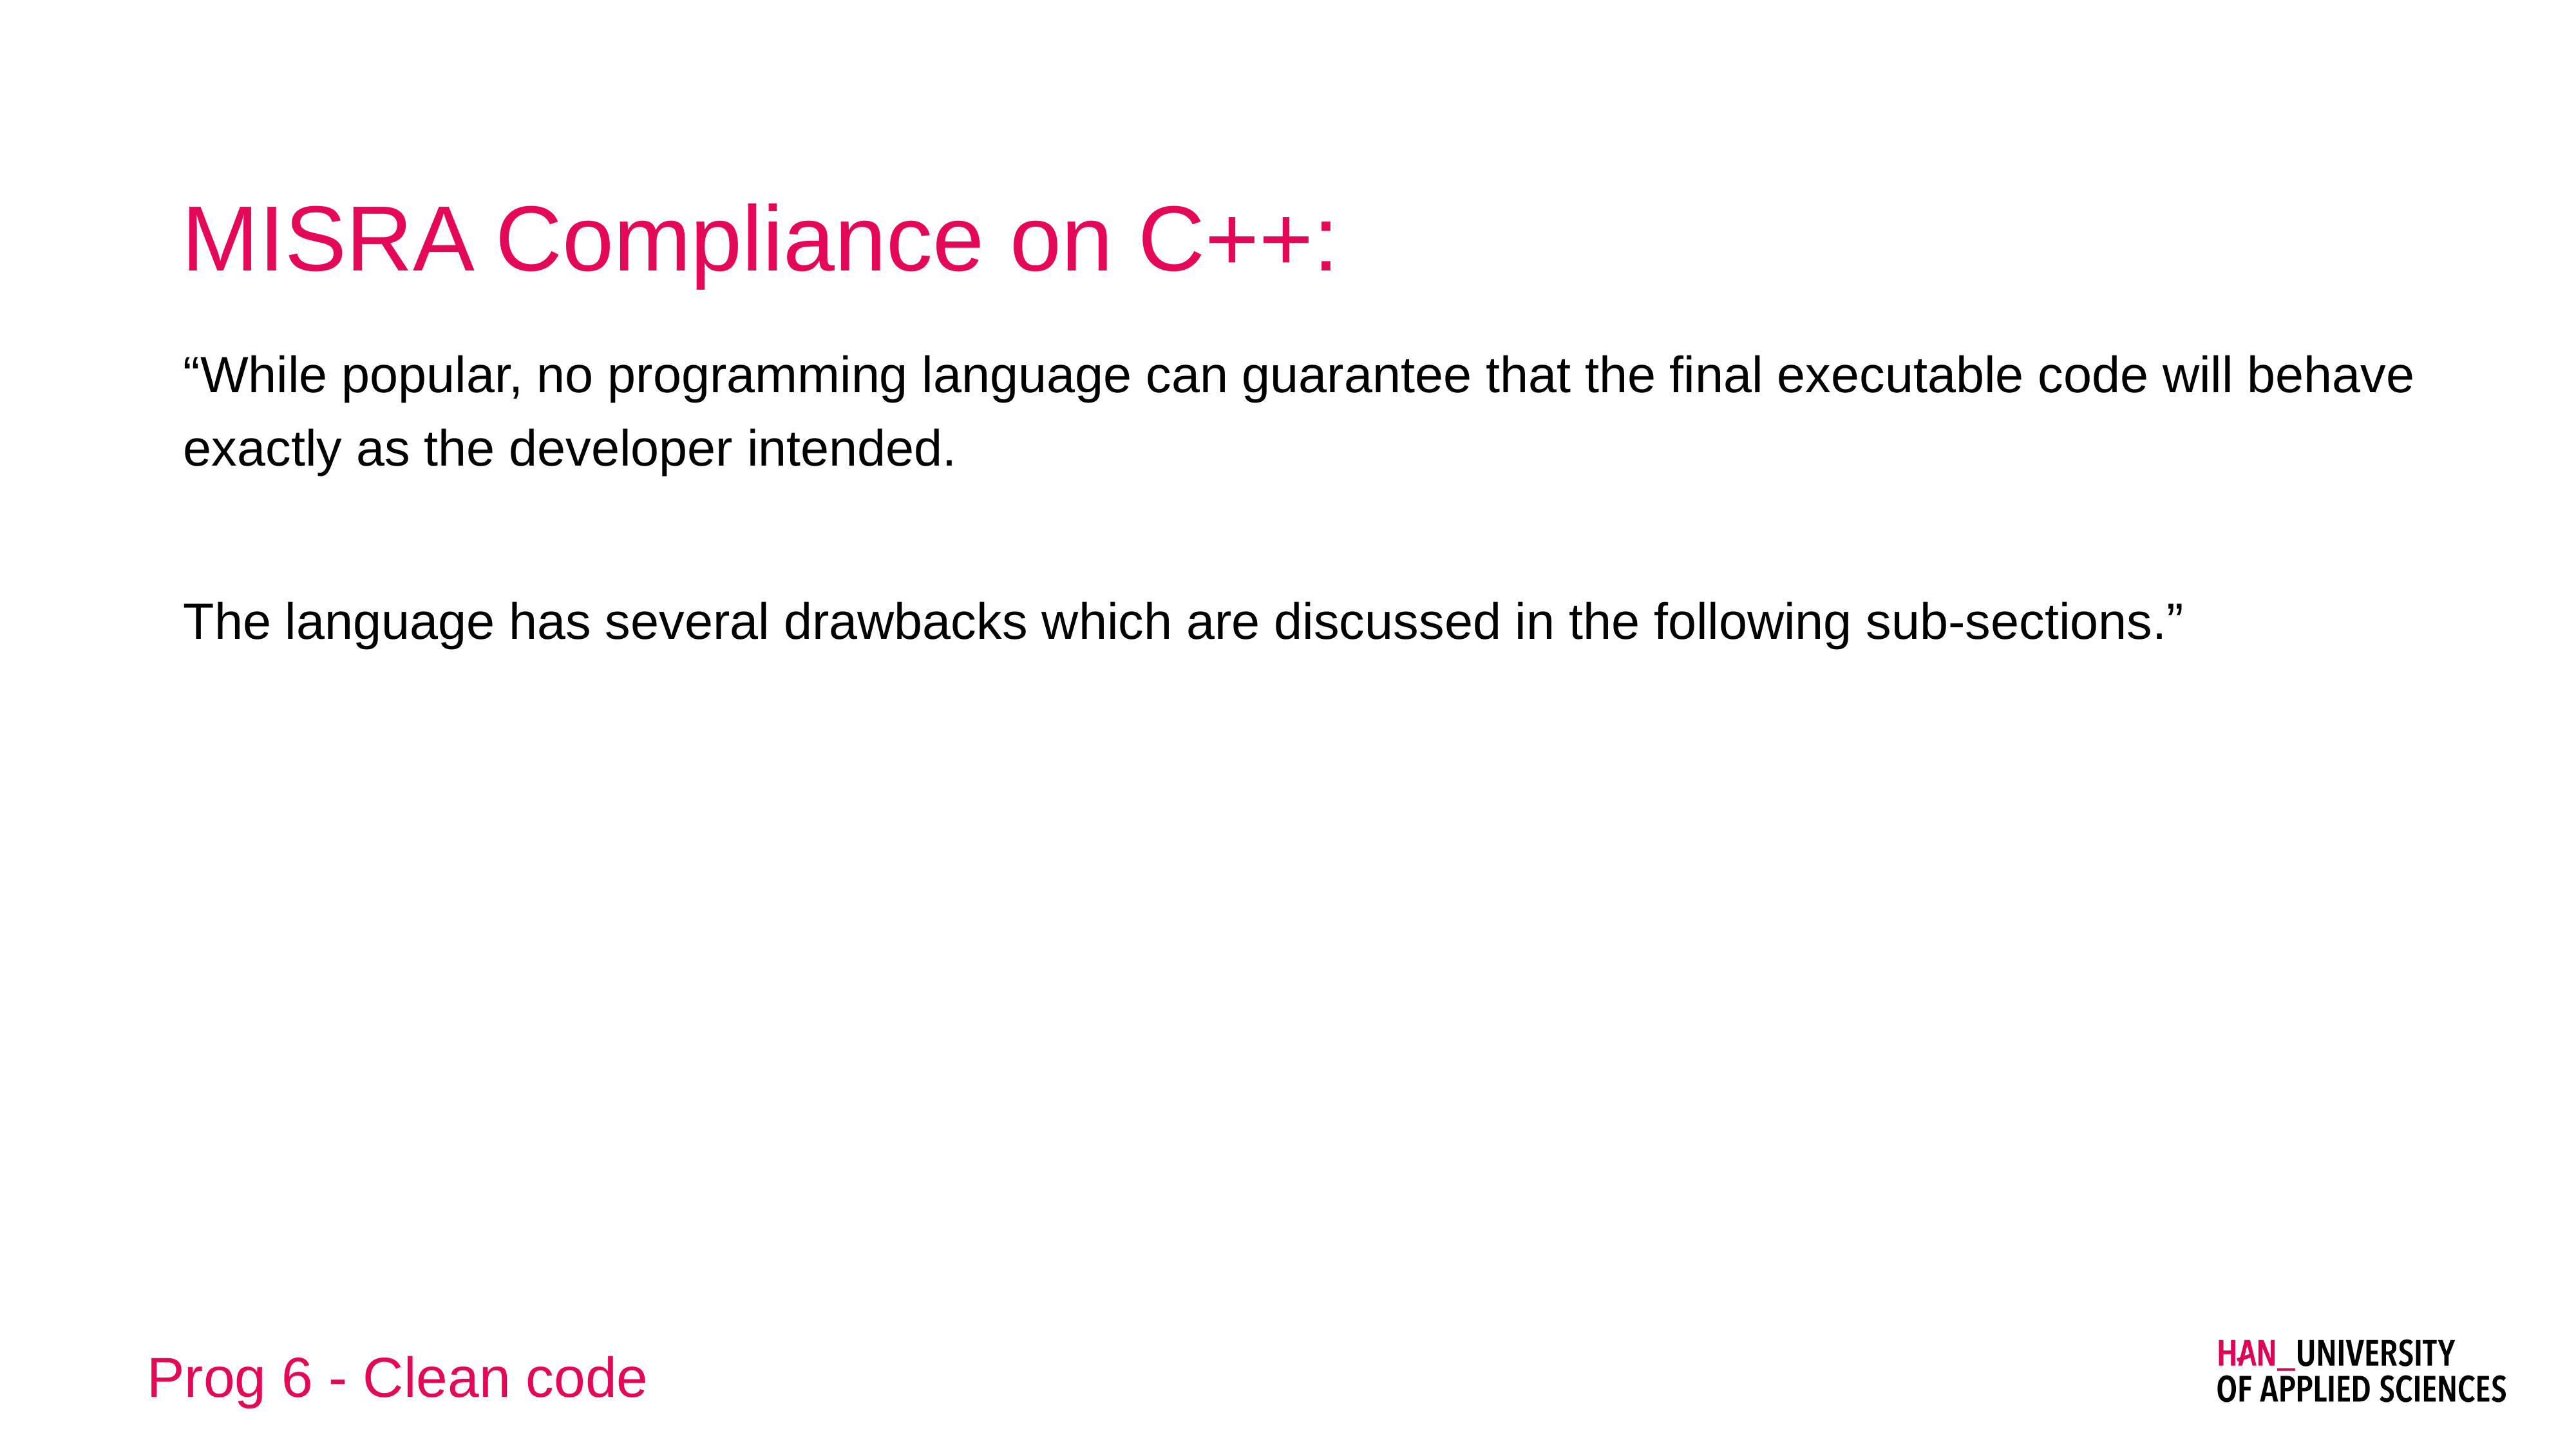

# MISRA Compliance on C++:
“While popular, no programming language can guarantee that the final executable code will behave exactly as the developer intended.

The language has several drawbacks which are discussed in the following sub-sections.”